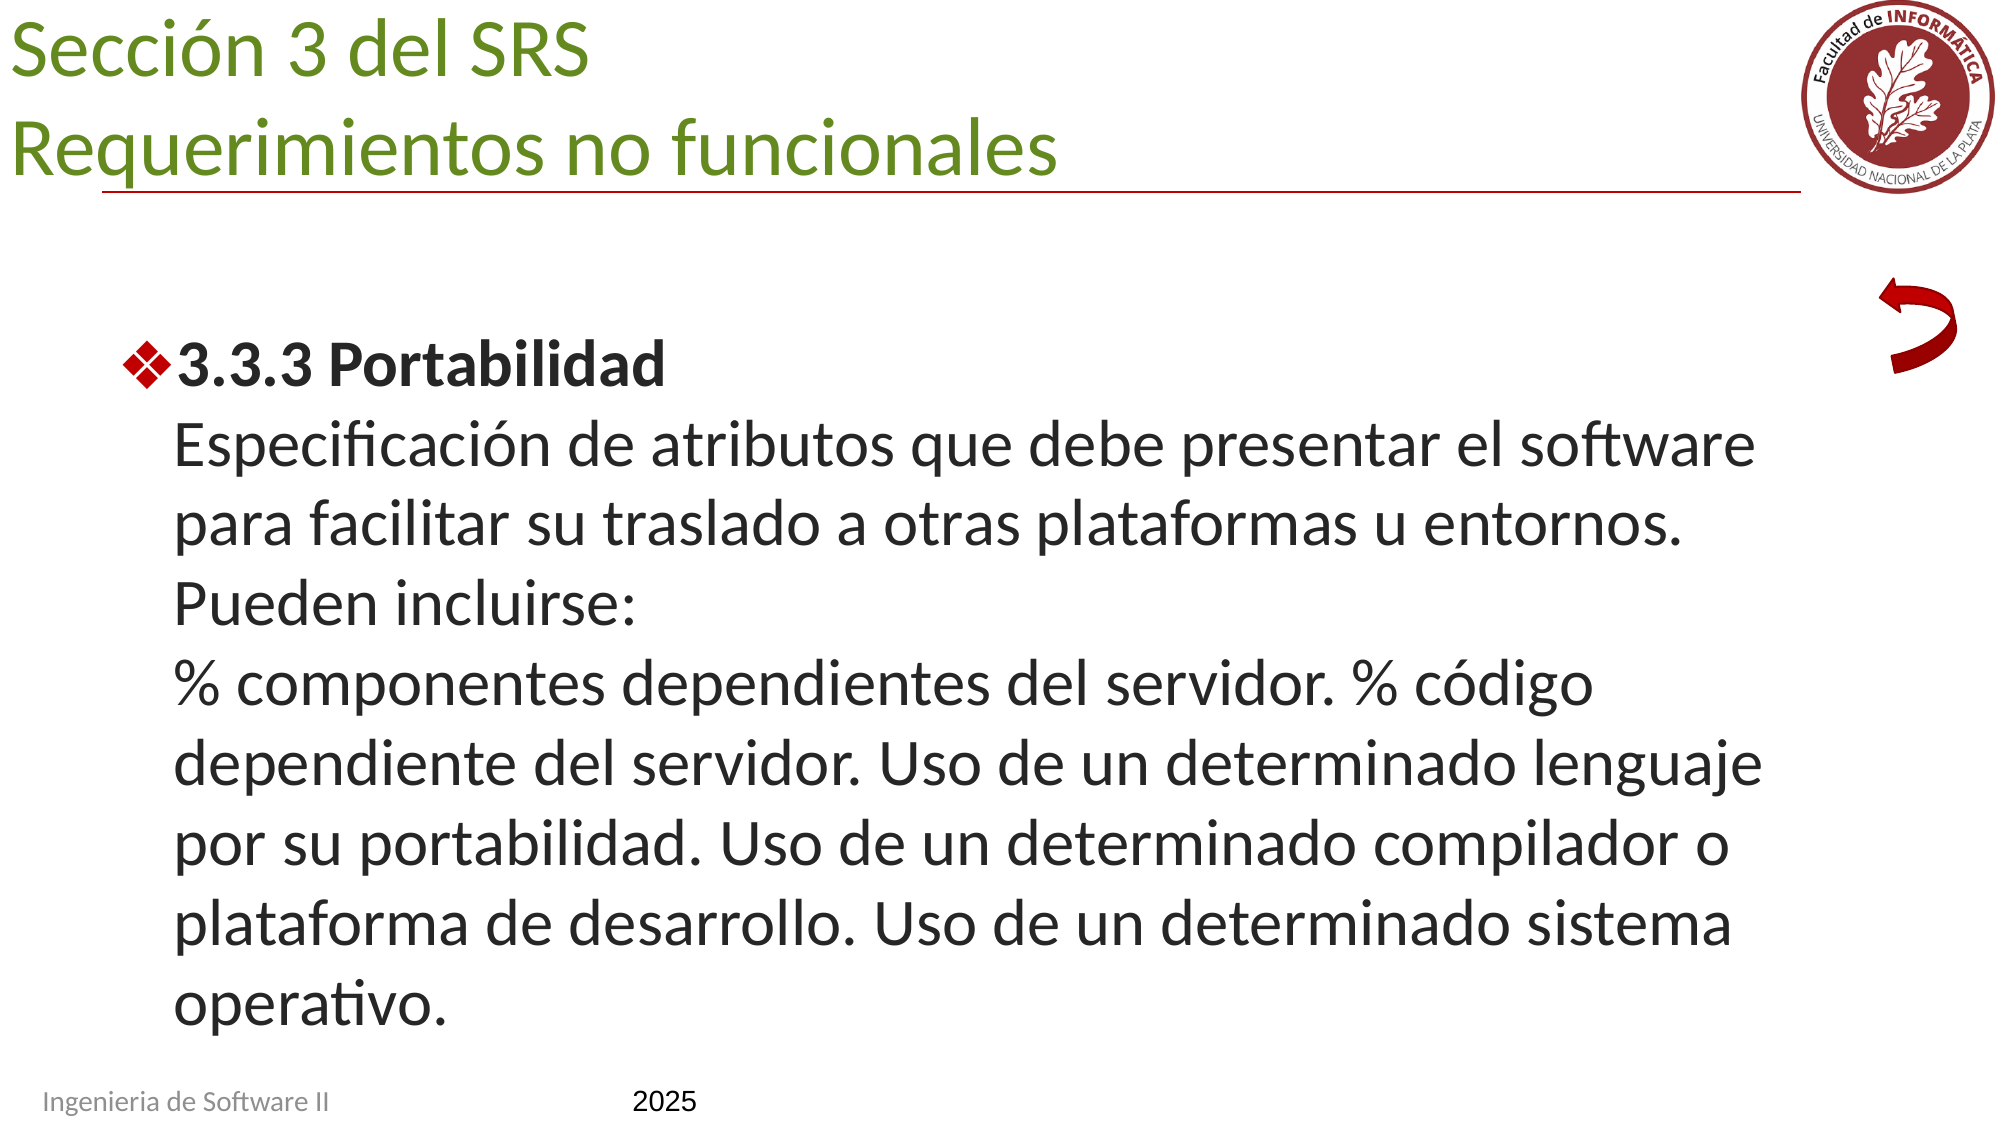

Sección 3 del SRS
Requerimientos no funcionales

3.3.3 Portabilidad
Especificación de atributos que debe presentar el software para facilitar su traslado a otras plataformas u entornos. Pueden incluirse:
% componentes dependientes del servidor. % código dependiente del servidor. Uso de un determinado lenguaje por su portabilidad. Uso de un determinado compilador o plataforma de desarrollo. Uso de un determinado sistema operativo.